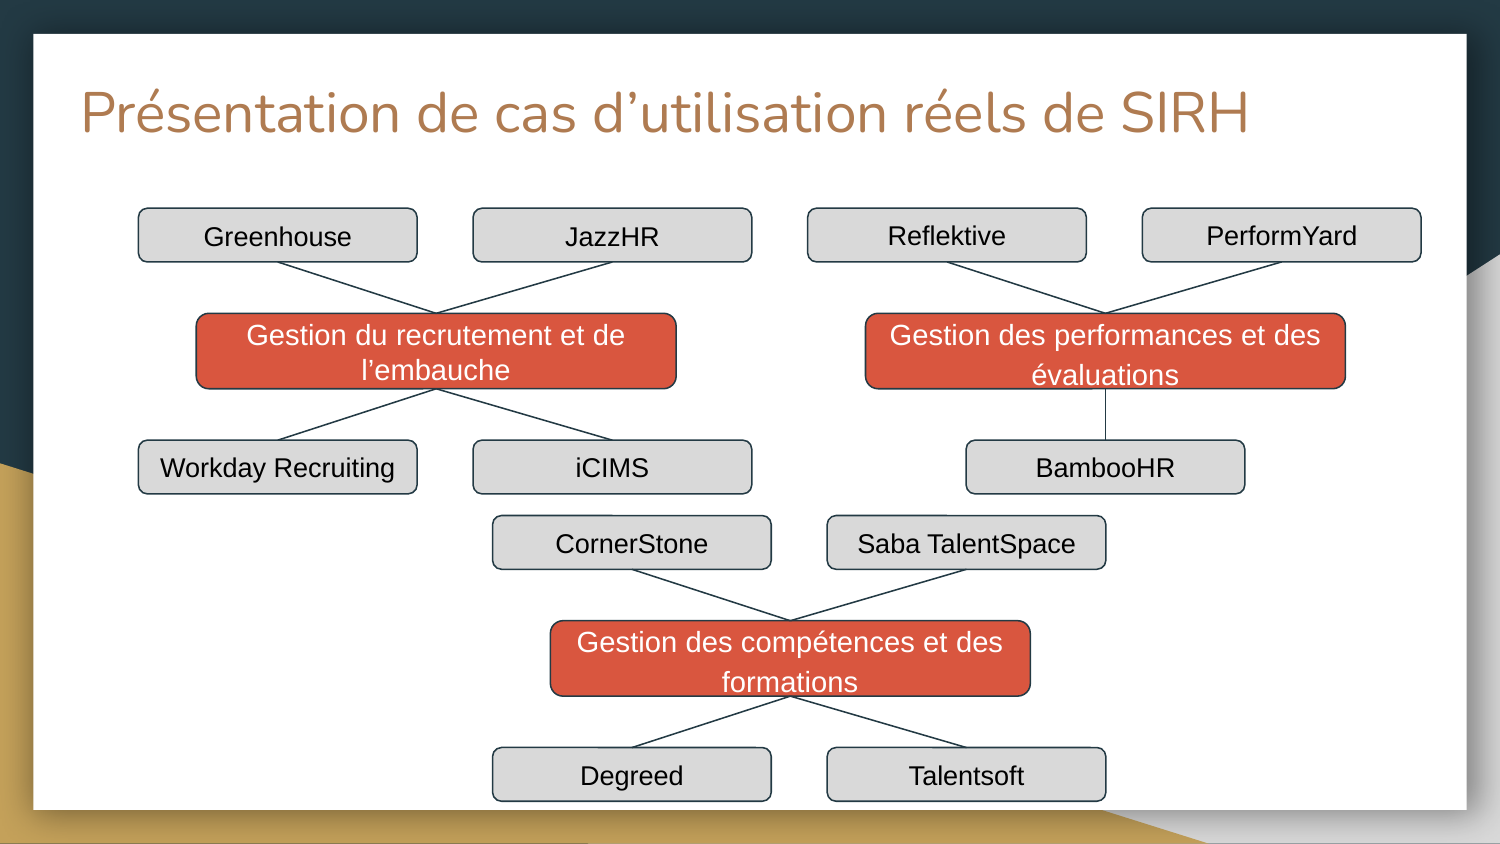

# Présentation de cas d’utilisation réels de SIRH
Reflektive
PerformYard
Greenhouse
JazzHR
Gestion des performances et des évaluations
Gestion du recrutement et de l’embauche
BambooHR
Workday Recruiting
iCIMS
CornerStone
Saba TalentSpace
Gestion des compétences et des formations
Degreed
Talentsoft